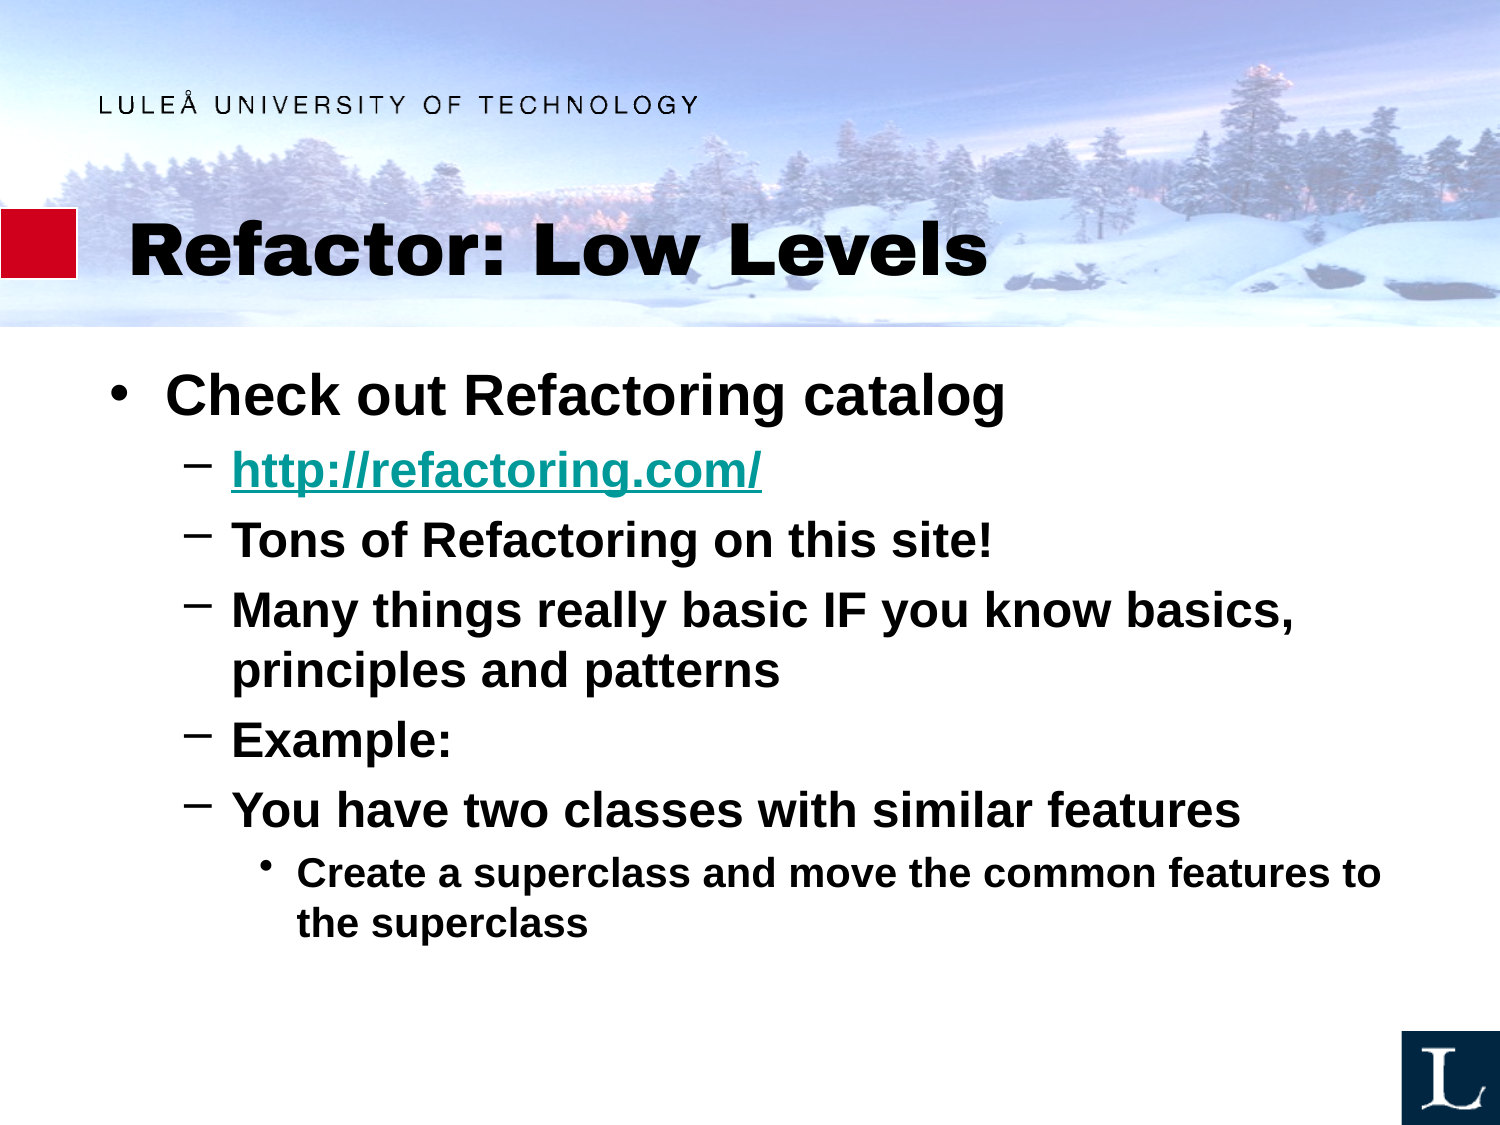

# Refactor: Low Levels
Check out Refactoring catalog
http://refactoring.com/
Tons of Refactoring on this site!
Many things really basic IF you know basics, principles and patterns
Example:
You have two classes with similar features
Create a superclass and move the common features to the superclass